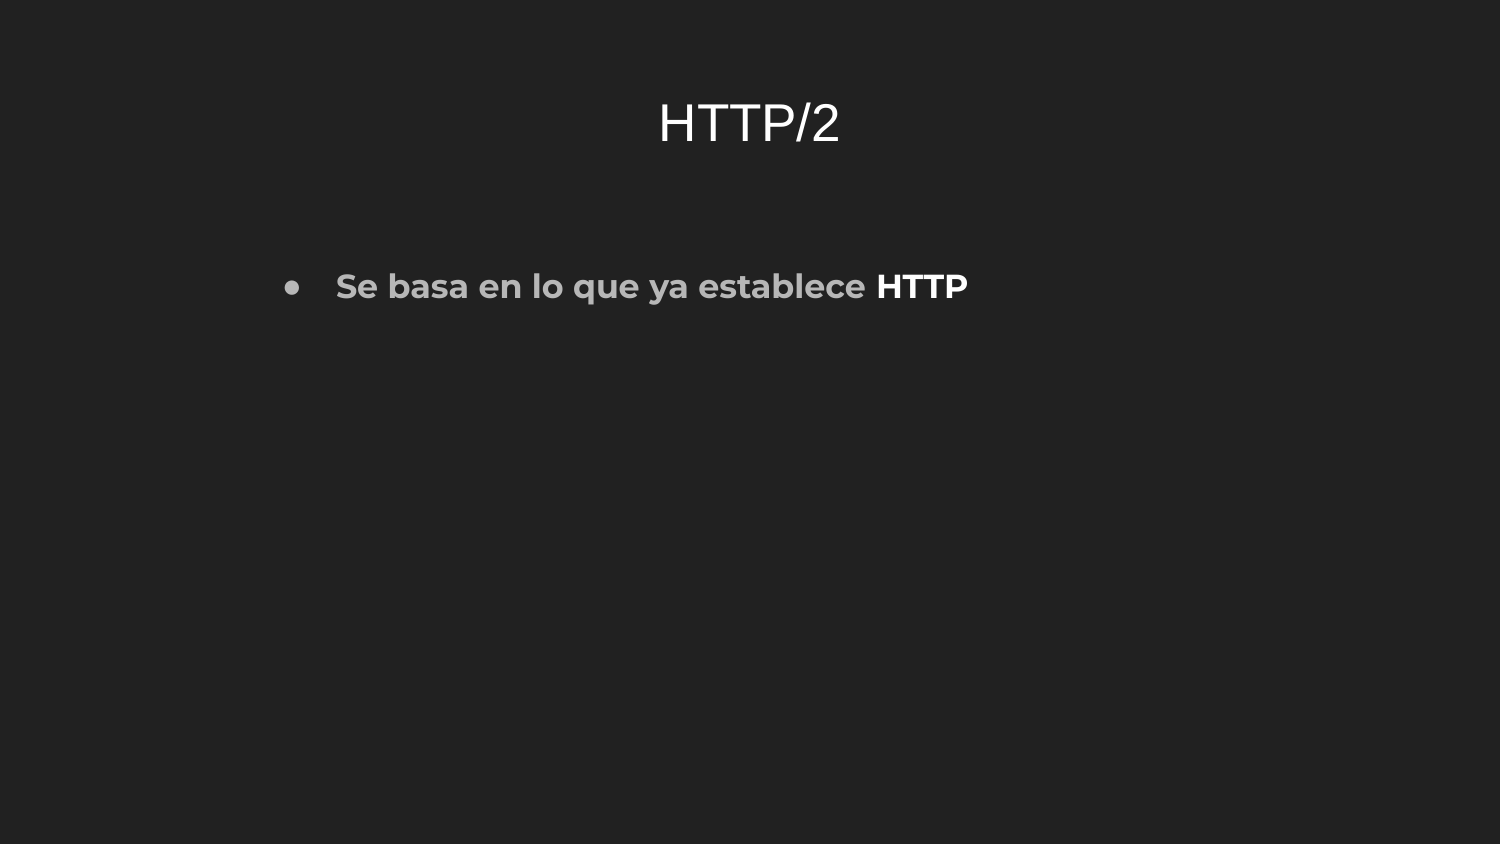

# HTTP/2
Se basa en lo que ya establece HTTP